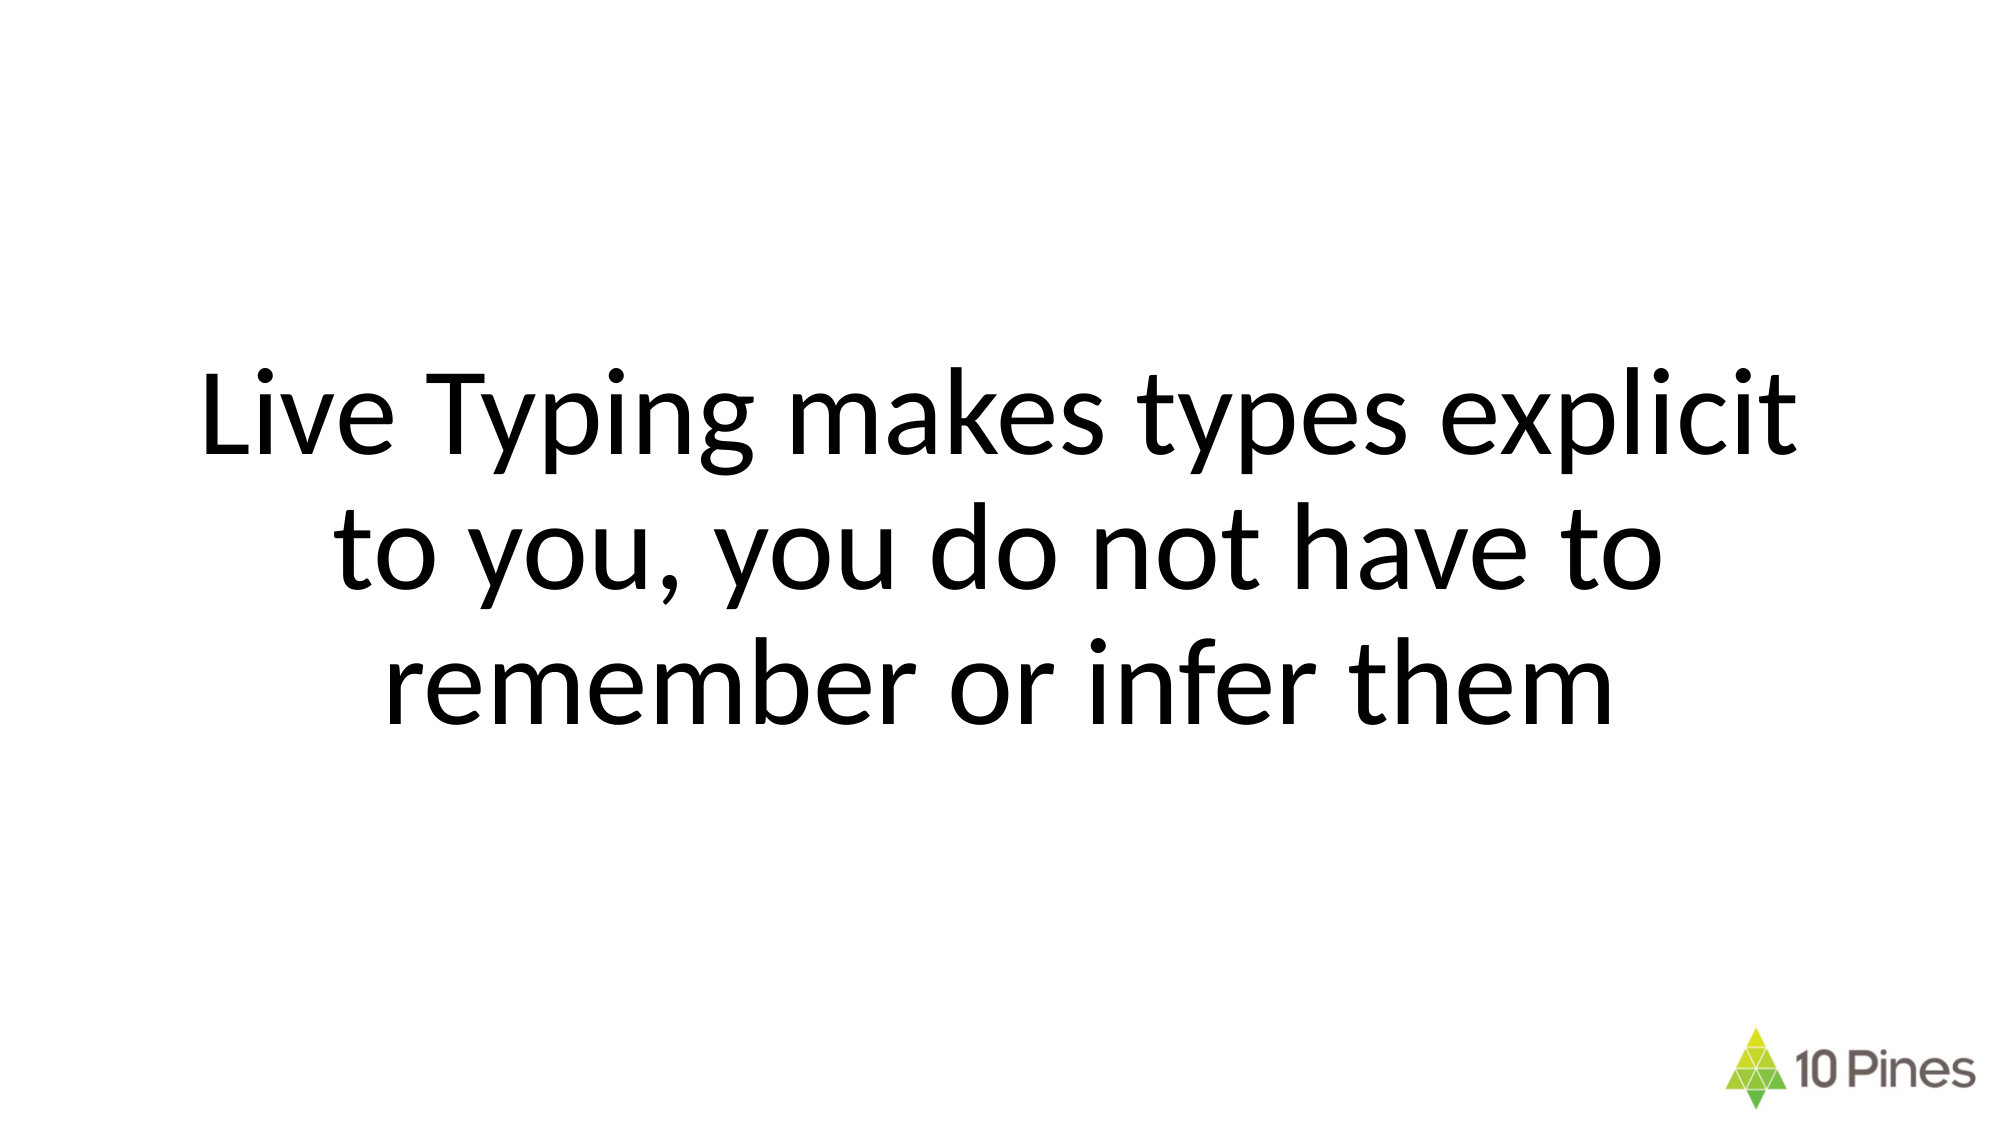

# Live Typing makes types explicit to you, you do not have to remember or infer them